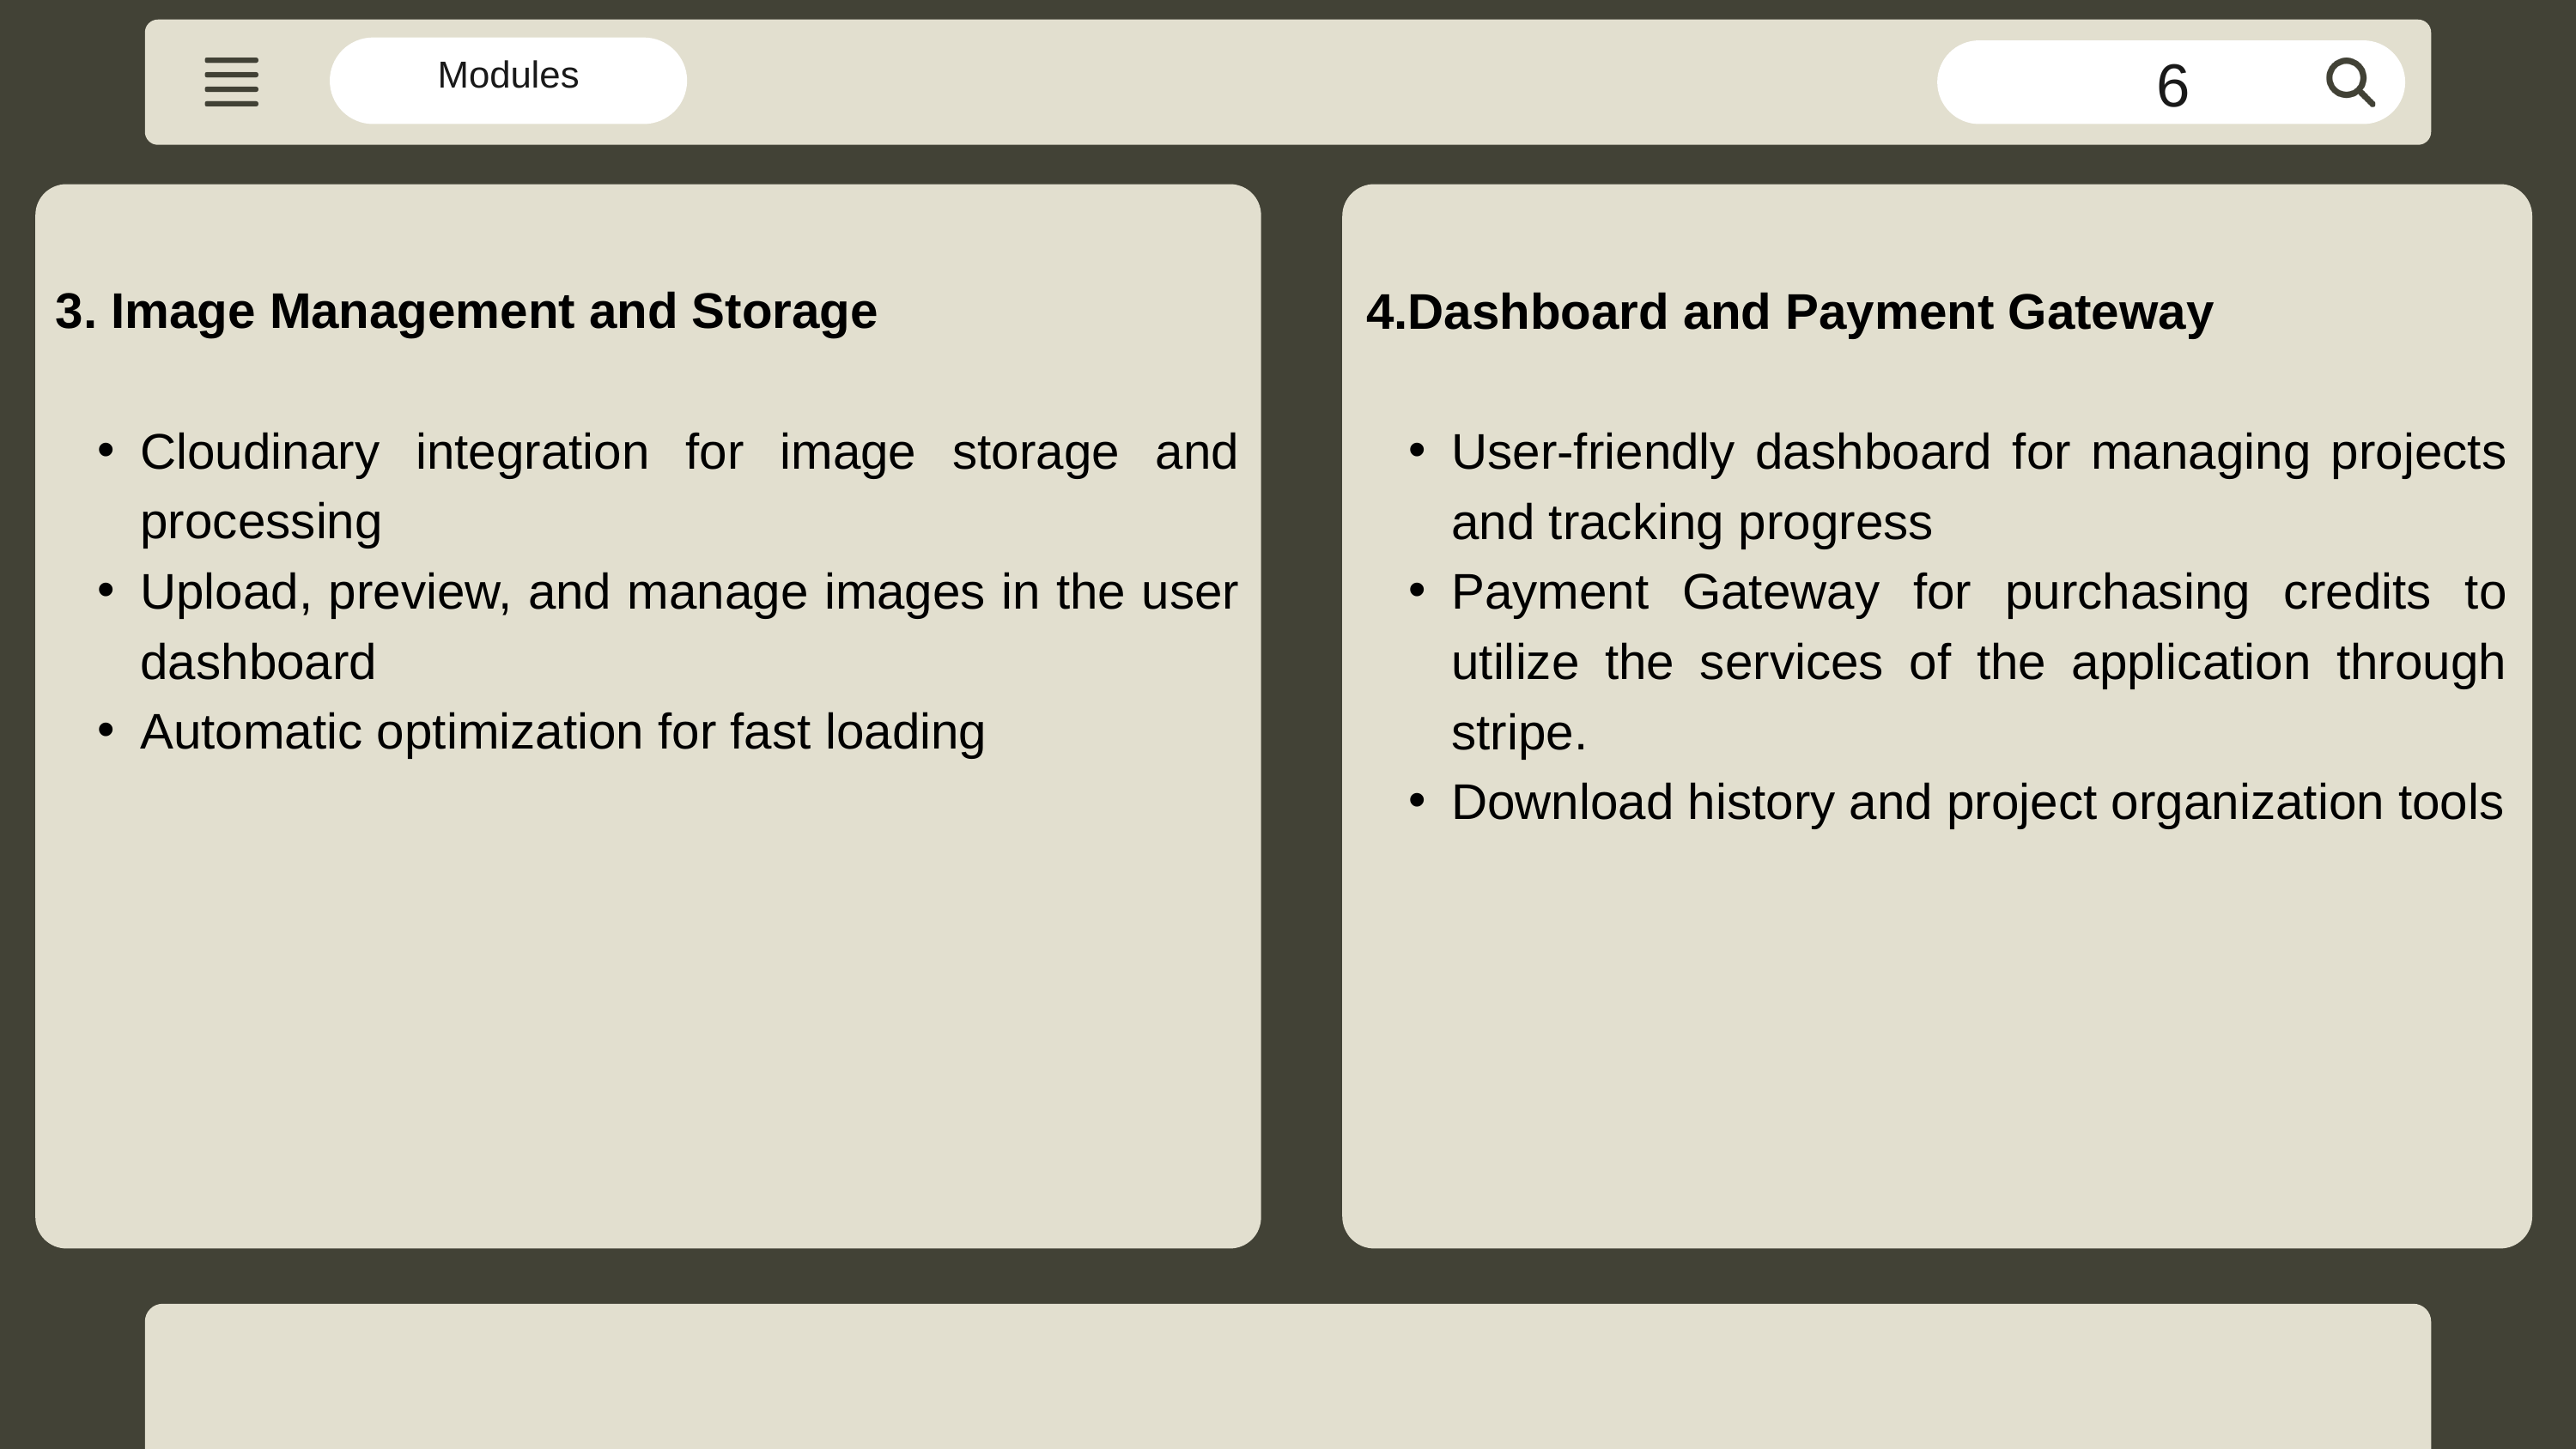

6

Modules

3. Image Management and Storage

Cloudinary integration for image storage and processing
Upload, preview, and manage images in the user dashboard
Automatic optimization for fast loading

4.Dashboard and Payment Gateway

User-friendly dashboard for managing projects and tracking progress
Payment Gateway for purchasing credits to utilize the services of the application through stripe.
Download history and project organization tools